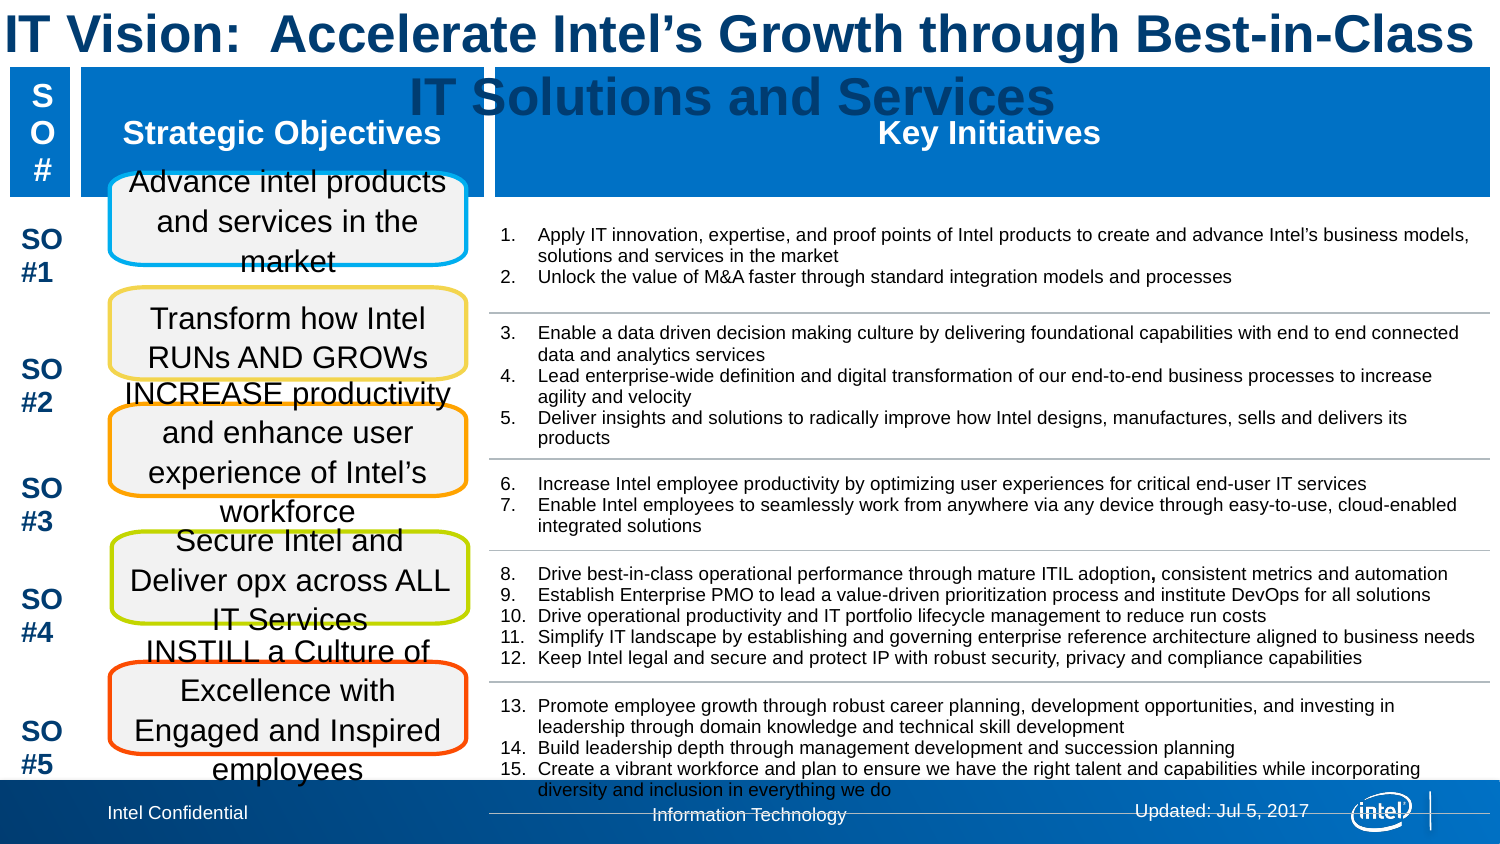

IT Vision:  Accelerate Intel’s Growth through Best-in-Class IT Solutions and Services
| SO# | Strategic Objectives | Key Initiatives |
| --- | --- | --- |
| SO #1 |  | Apply IT innovation, expertise, and proof points of Intel products to create and advance Intel’s business models, solutions and services in the market Unlock the value of M&A faster through standard integration models and processes |
| SO #2 |  | Enable a data driven decision making culture by delivering foundational capabilities with end to end connected data and analytics services Lead enterprise-wide definition and digital transformation of our end-to-end business processes to increase agility and velocity Deliver insights and solutions to radically improve how Intel designs, manufactures, sells and delivers its products |
| SO #3 |  | Increase Intel employee productivity by optimizing user experiences for critical end-user IT services Enable Intel employees to seamlessly work from anywhere via any device through easy-to-use, cloud-enabled integrated solutions |
| SO #4 |  | Drive best-in-class operational performance through mature ITIL adoption, consistent metrics and automation Establish Enterprise PMO to lead a value-driven prioritization process and institute DevOps for all solutions Drive operational productivity and IT portfolio lifecycle management to reduce run costs Simplify IT landscape by establishing and governing enterprise reference architecture aligned to business needs Keep Intel legal and secure and protect IP with robust security, privacy and compliance capabilities |
| SO #5 |  | Promote employee growth through robust career planning, development opportunities, and investing in leadership through domain knowledge and technical skill development Build leadership depth through management development and succession planning Create a vibrant workforce and plan to ensure we have the right talent and capabilities while incorporating diversity and inclusion in everything we do |
Advance intel products
and services in the market

Transform how Intel RUNs AND GROWs

INCREASE productivity and enhance user experience of Intel’s workforce
Secure Intel and Deliver opx across ALL IT Services
INSTILL a Culture of Excellence with Engaged and Inspired employees
Updated: Jul 5, 2017